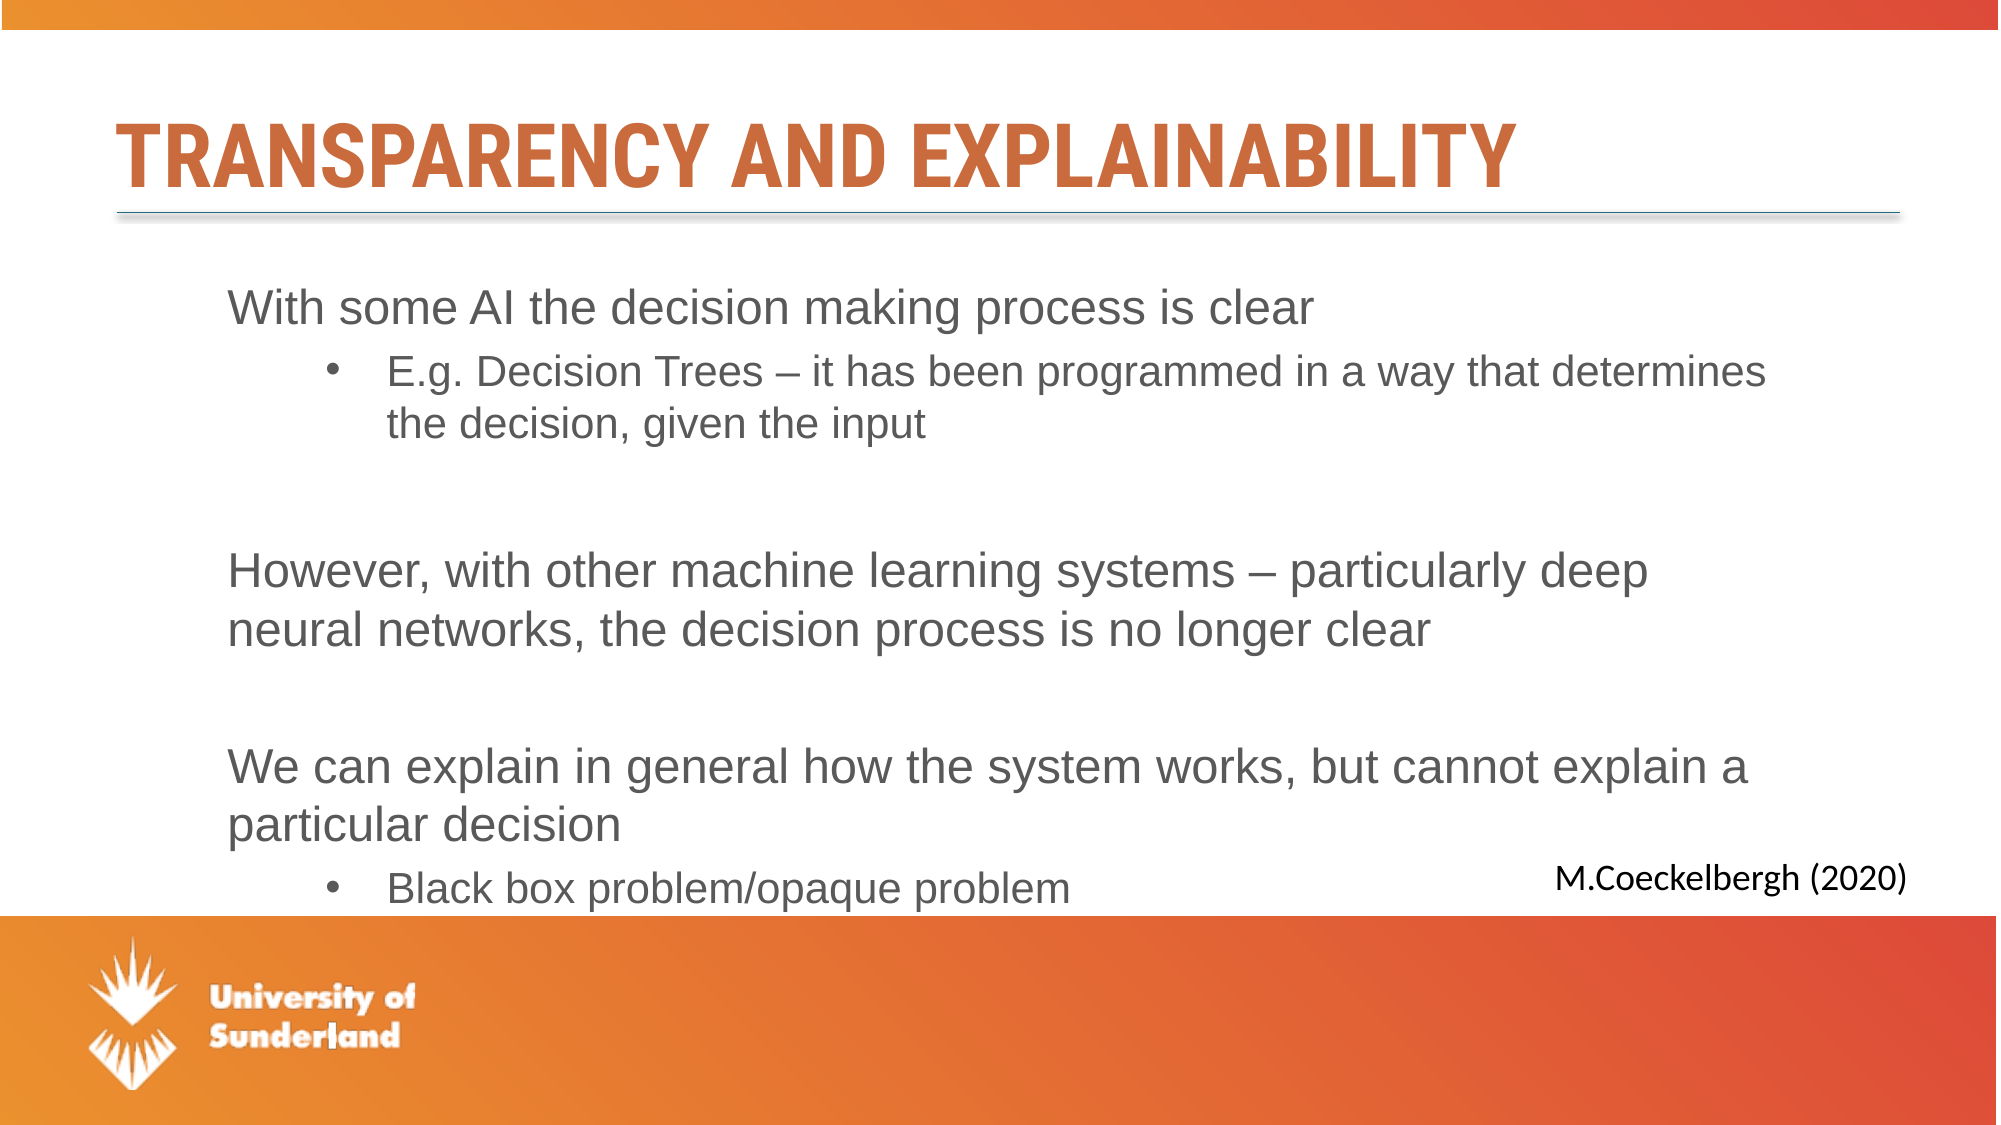

# Transparency and Explainability
With some AI the decision making process is clear
E.g. Decision Trees – it has been programmed in a way that determines the decision, given the input

However, with other machine learning systems – particularly deep neural networks, the decision process is no longer clear

We can explain in general how the system works, but cannot explain a particular decision
Black box problem/opaque problem
M.Coeckelbergh (2020)